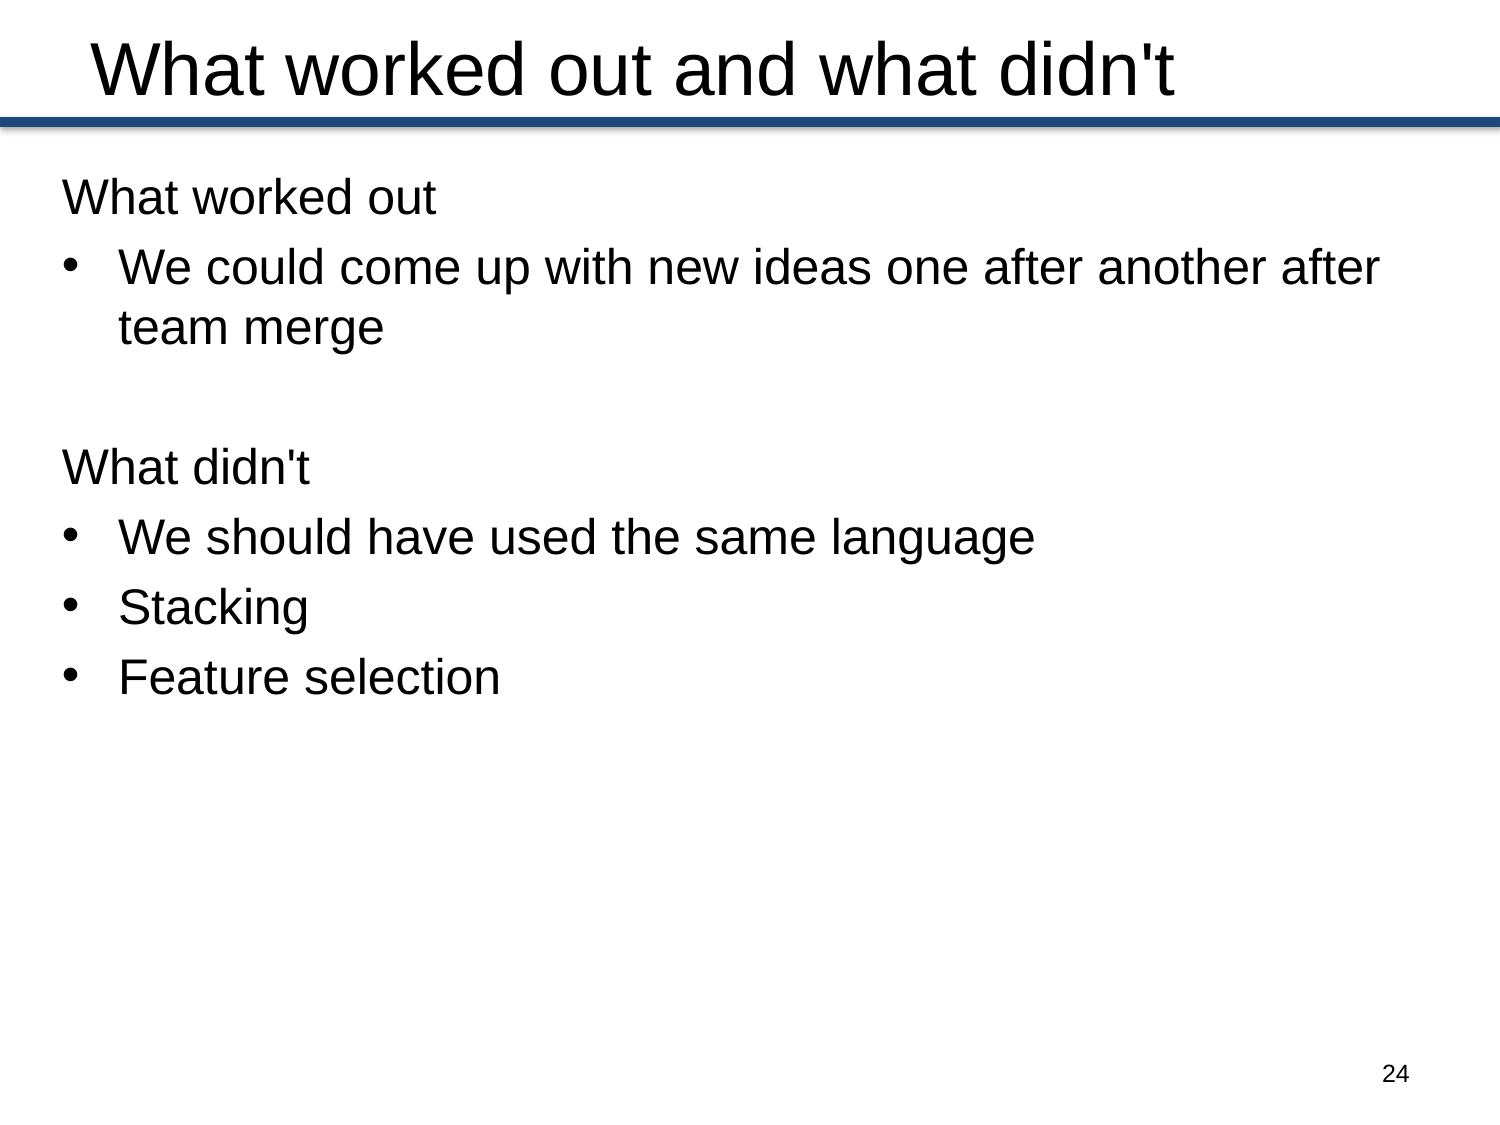

# What worked out and what didn't
What worked out
We could come up with new ideas one after another after team merge

What didn't
We should have used the same language
Stacking
Feature selection

24